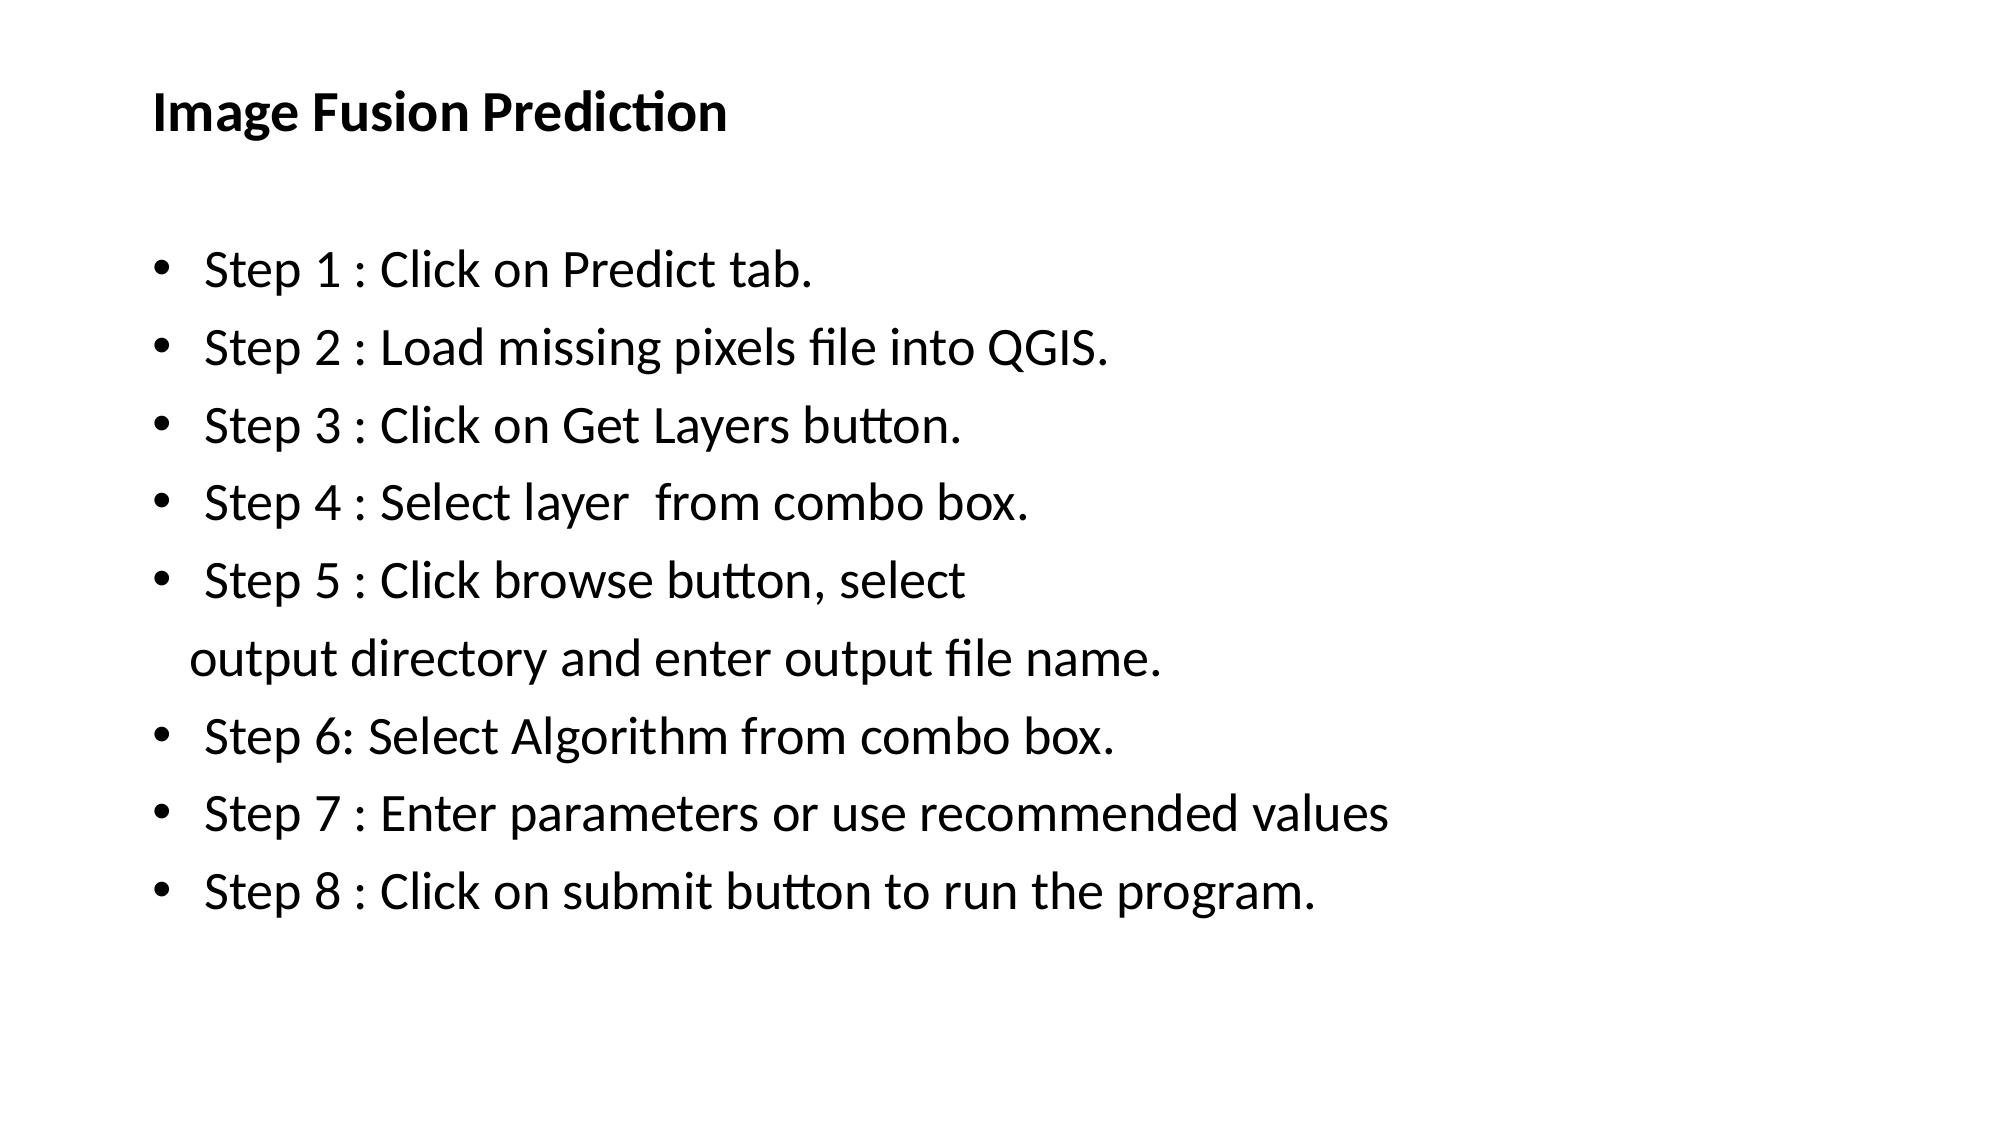

Image Fusion Prediction

Step 1 : Click on Predict tab.
Step 2 : Load missing pixels file into QGIS.
Step 3 : Click on Get Layers button.
Step 4 : Select layer  from combo box.
Step 5 : Click browse button, select
   output directory and enter output file name.
Step 6: Select Algorithm from combo box.
Step 7 : Enter parameters or use recommended values
Step 8 : Click on submit button to run the program.